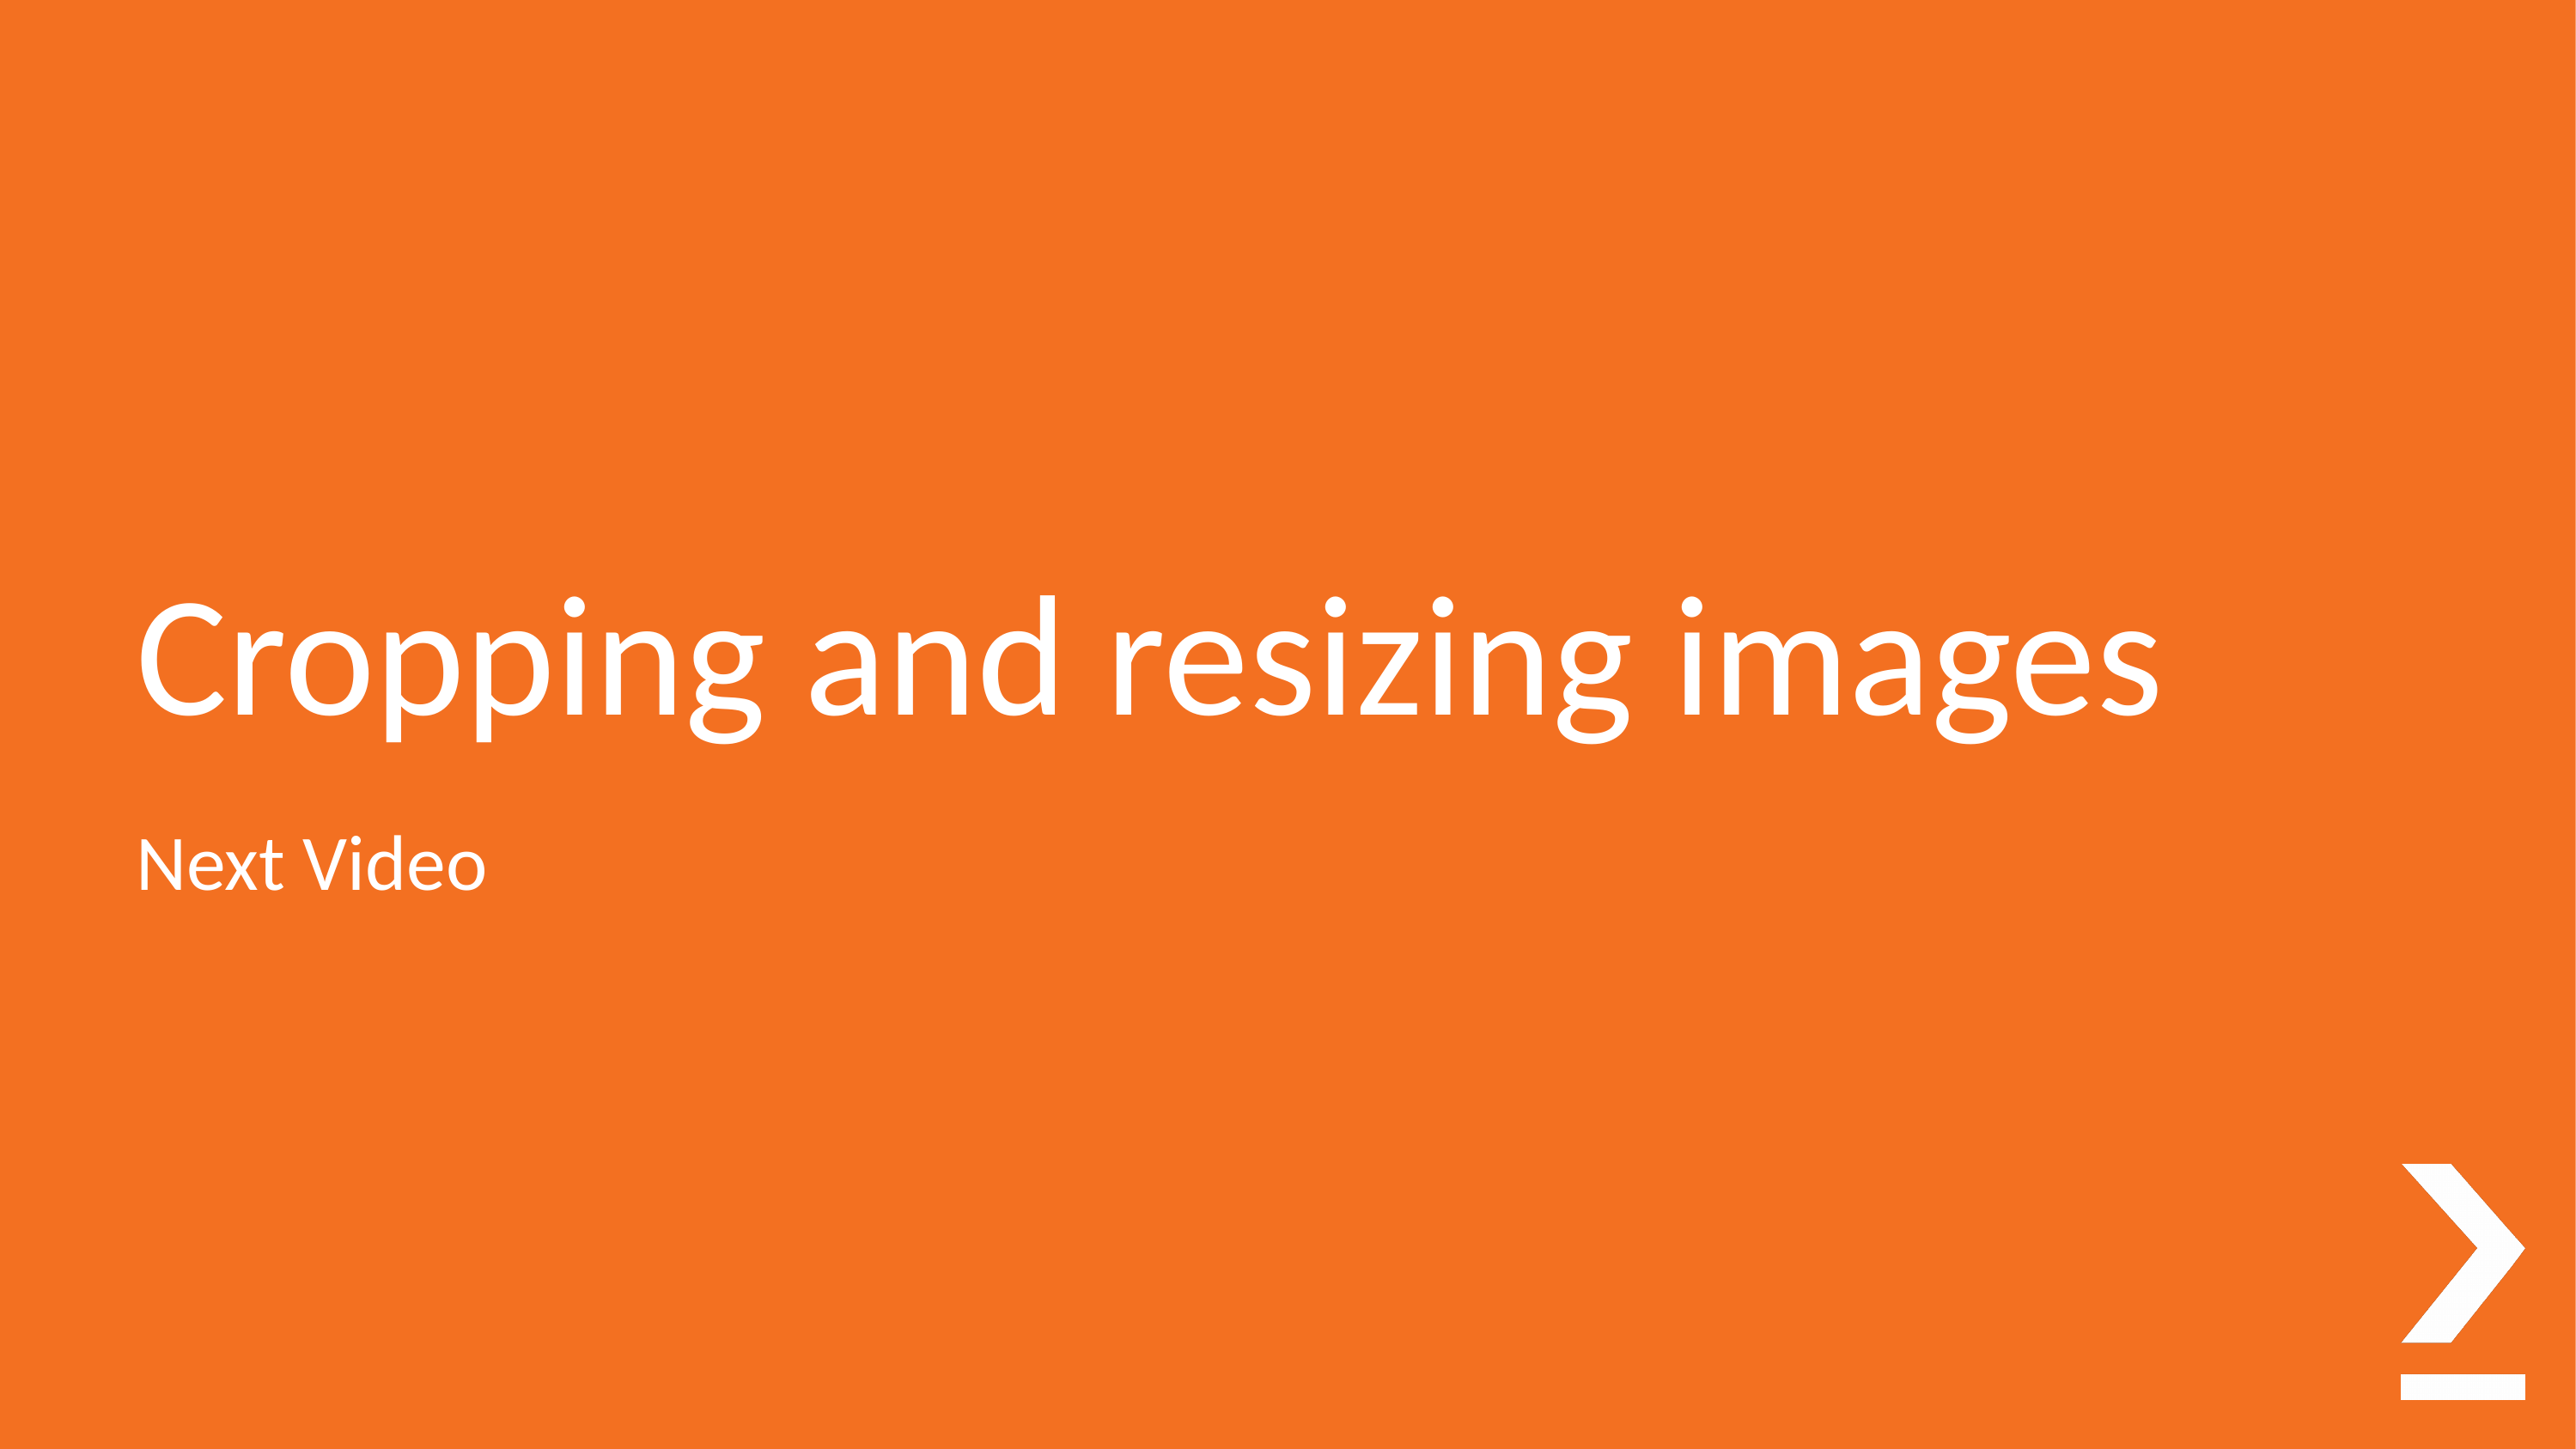

# Cropping and resizing images
Next Video